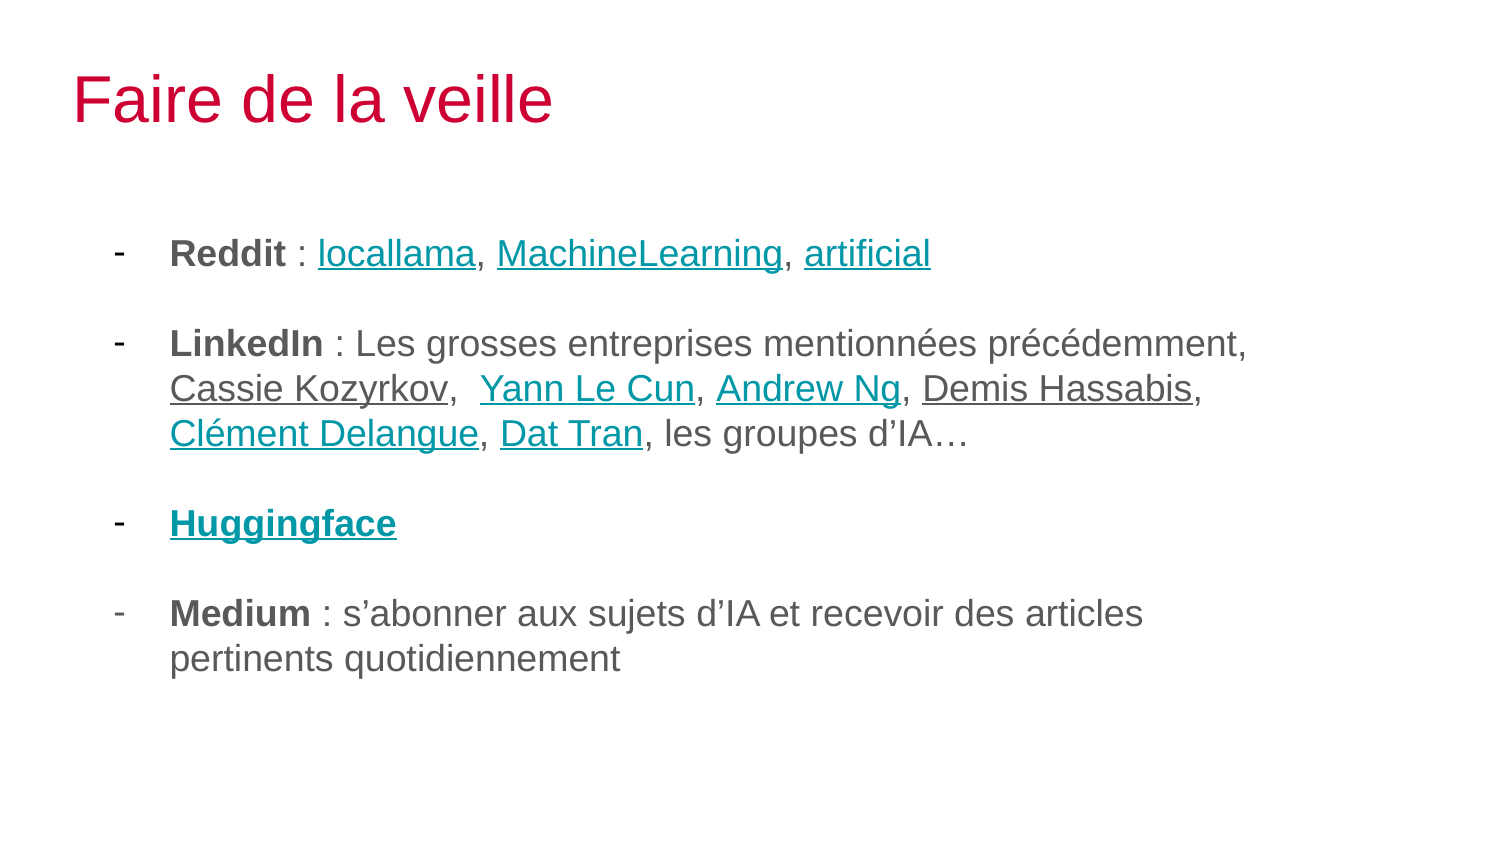

# Faire de la veille

Reddit : locallama, MachineLearning, artificial

LinkedIn : Les grosses entreprises mentionnées précédemment, Cassie Kozyrkov,  Yann Le Cun, Andrew Ng, Demis Hassabis, Clément Delangue, Dat Tran, les groupes d’IA…

Huggingface

Medium : s’abonner aux sujets d’IA et recevoir des articles pertinents quotidiennement